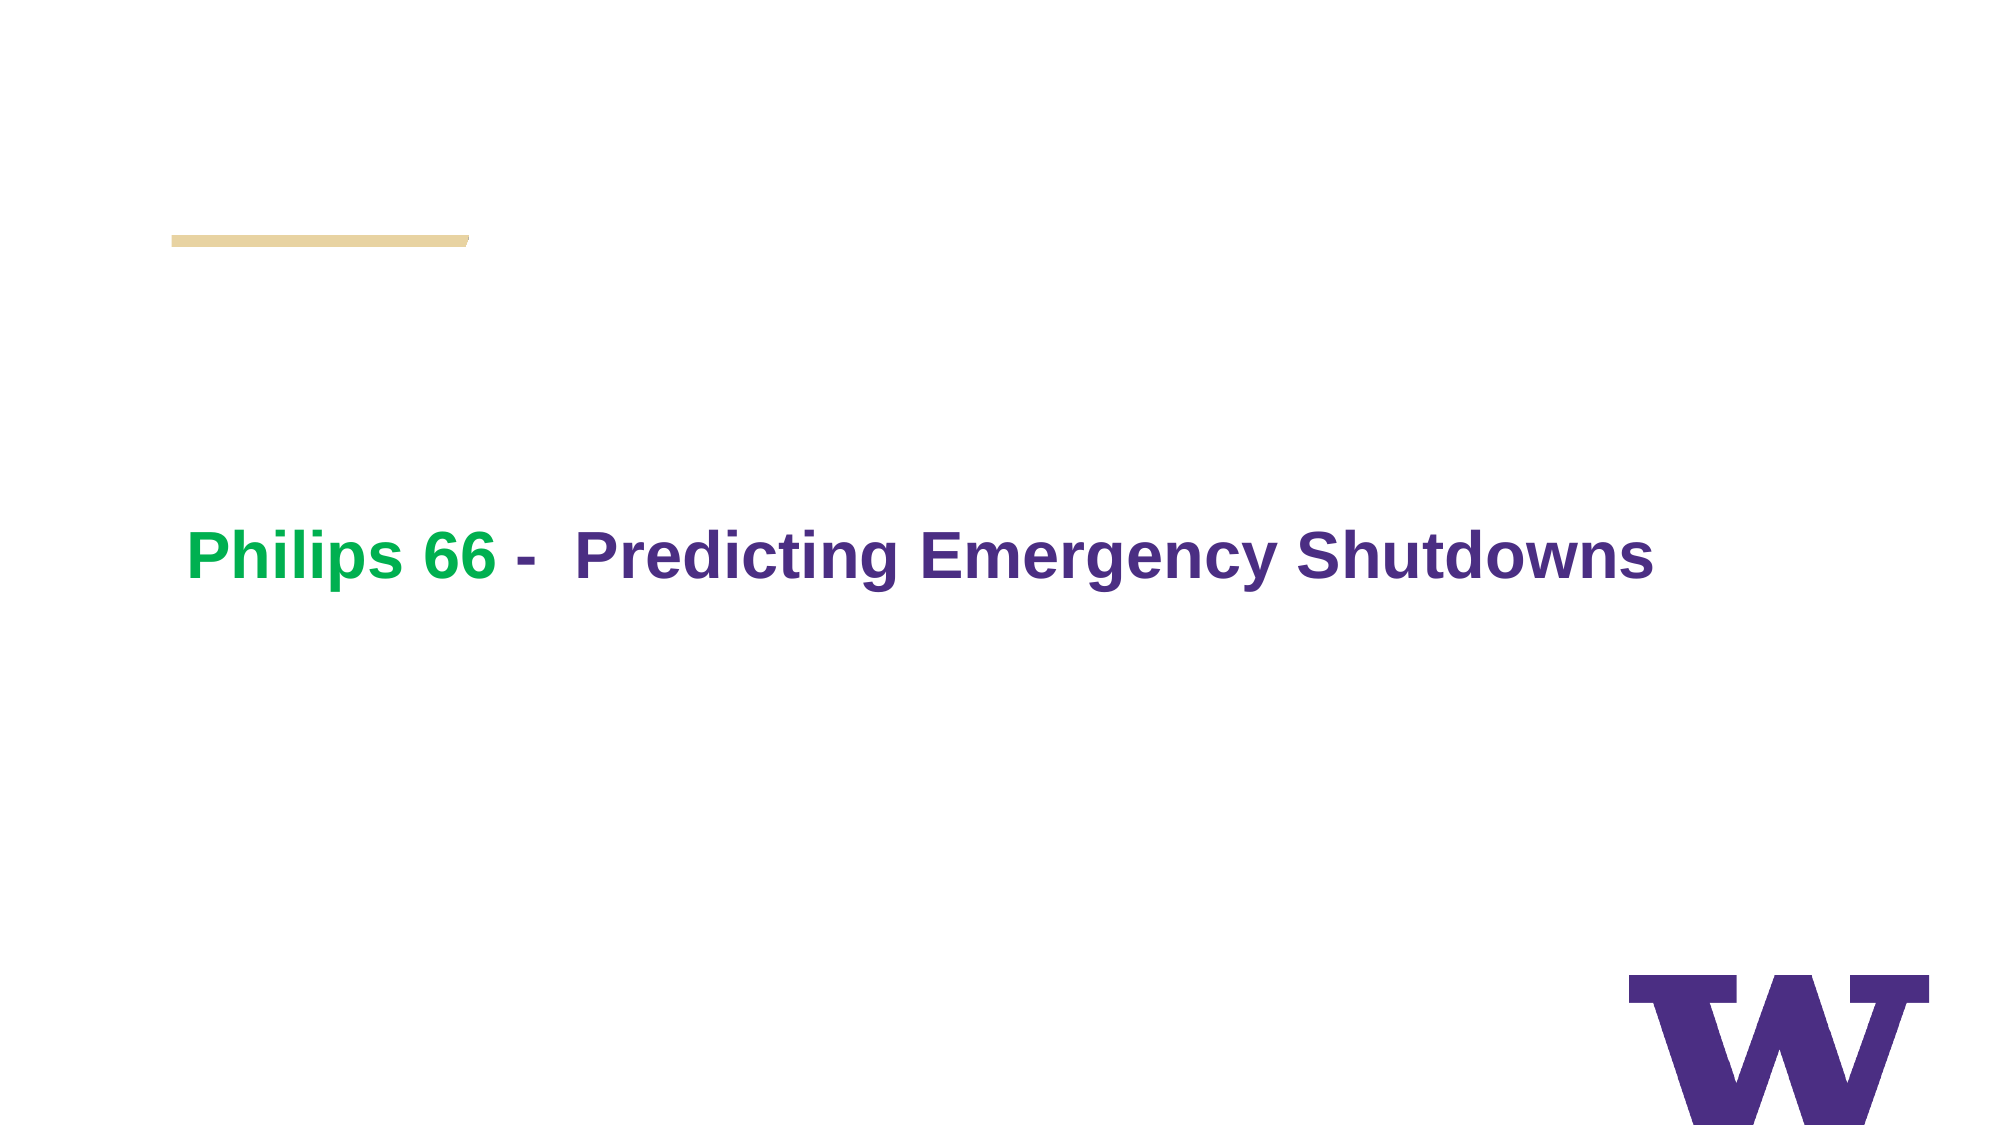

# Philips 66 -  Predicting Emergency Shutdowns